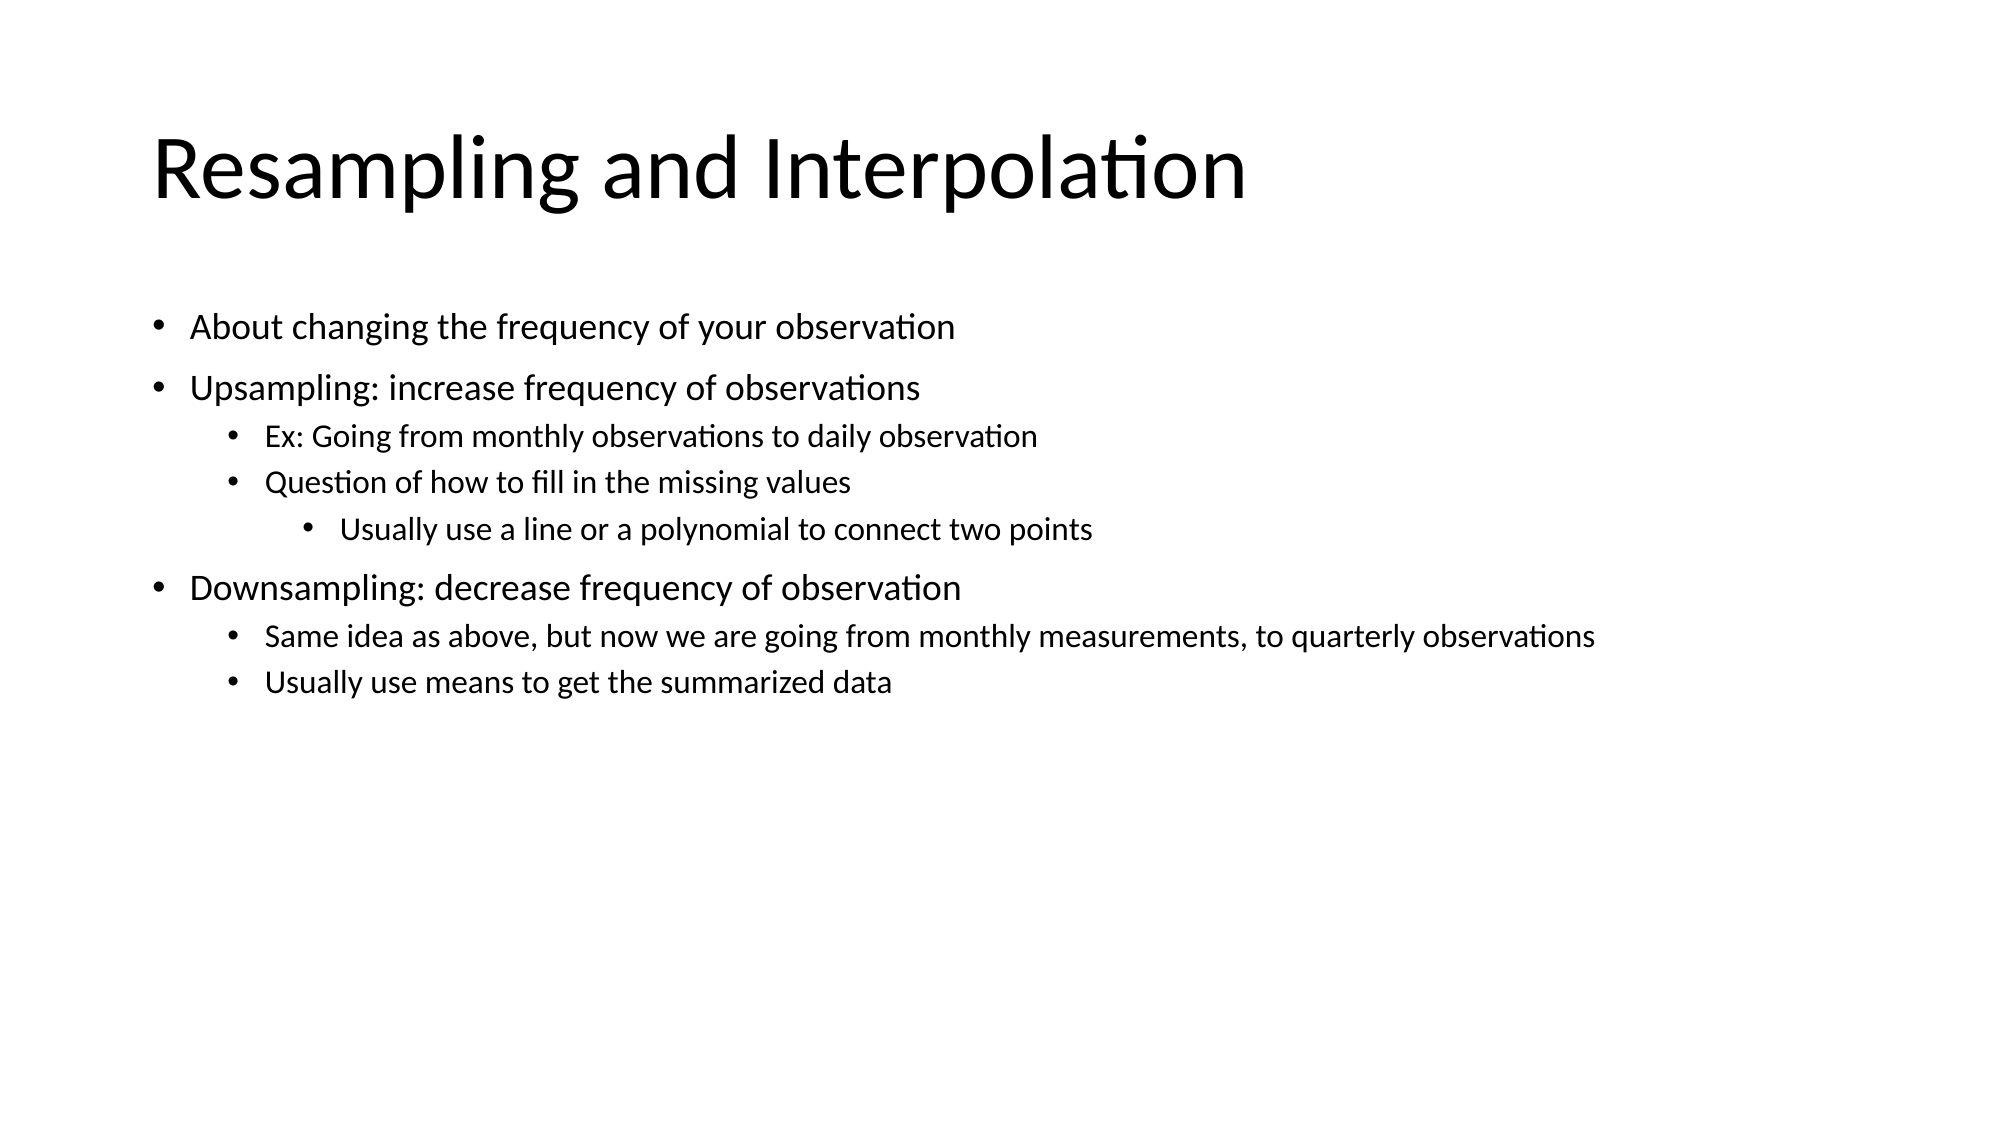

# Resampling and Interpolation
About changing the frequency of your observation
Upsampling: increase frequency of observations
Ex: Going from monthly observations to daily observation
Question of how to fill in the missing values
Usually use a line or a polynomial to connect two points
Downsampling: decrease frequency of observation
Same idea as above, but now we are going from monthly measurements, to quarterly observations
Usually use means to get the summarized data